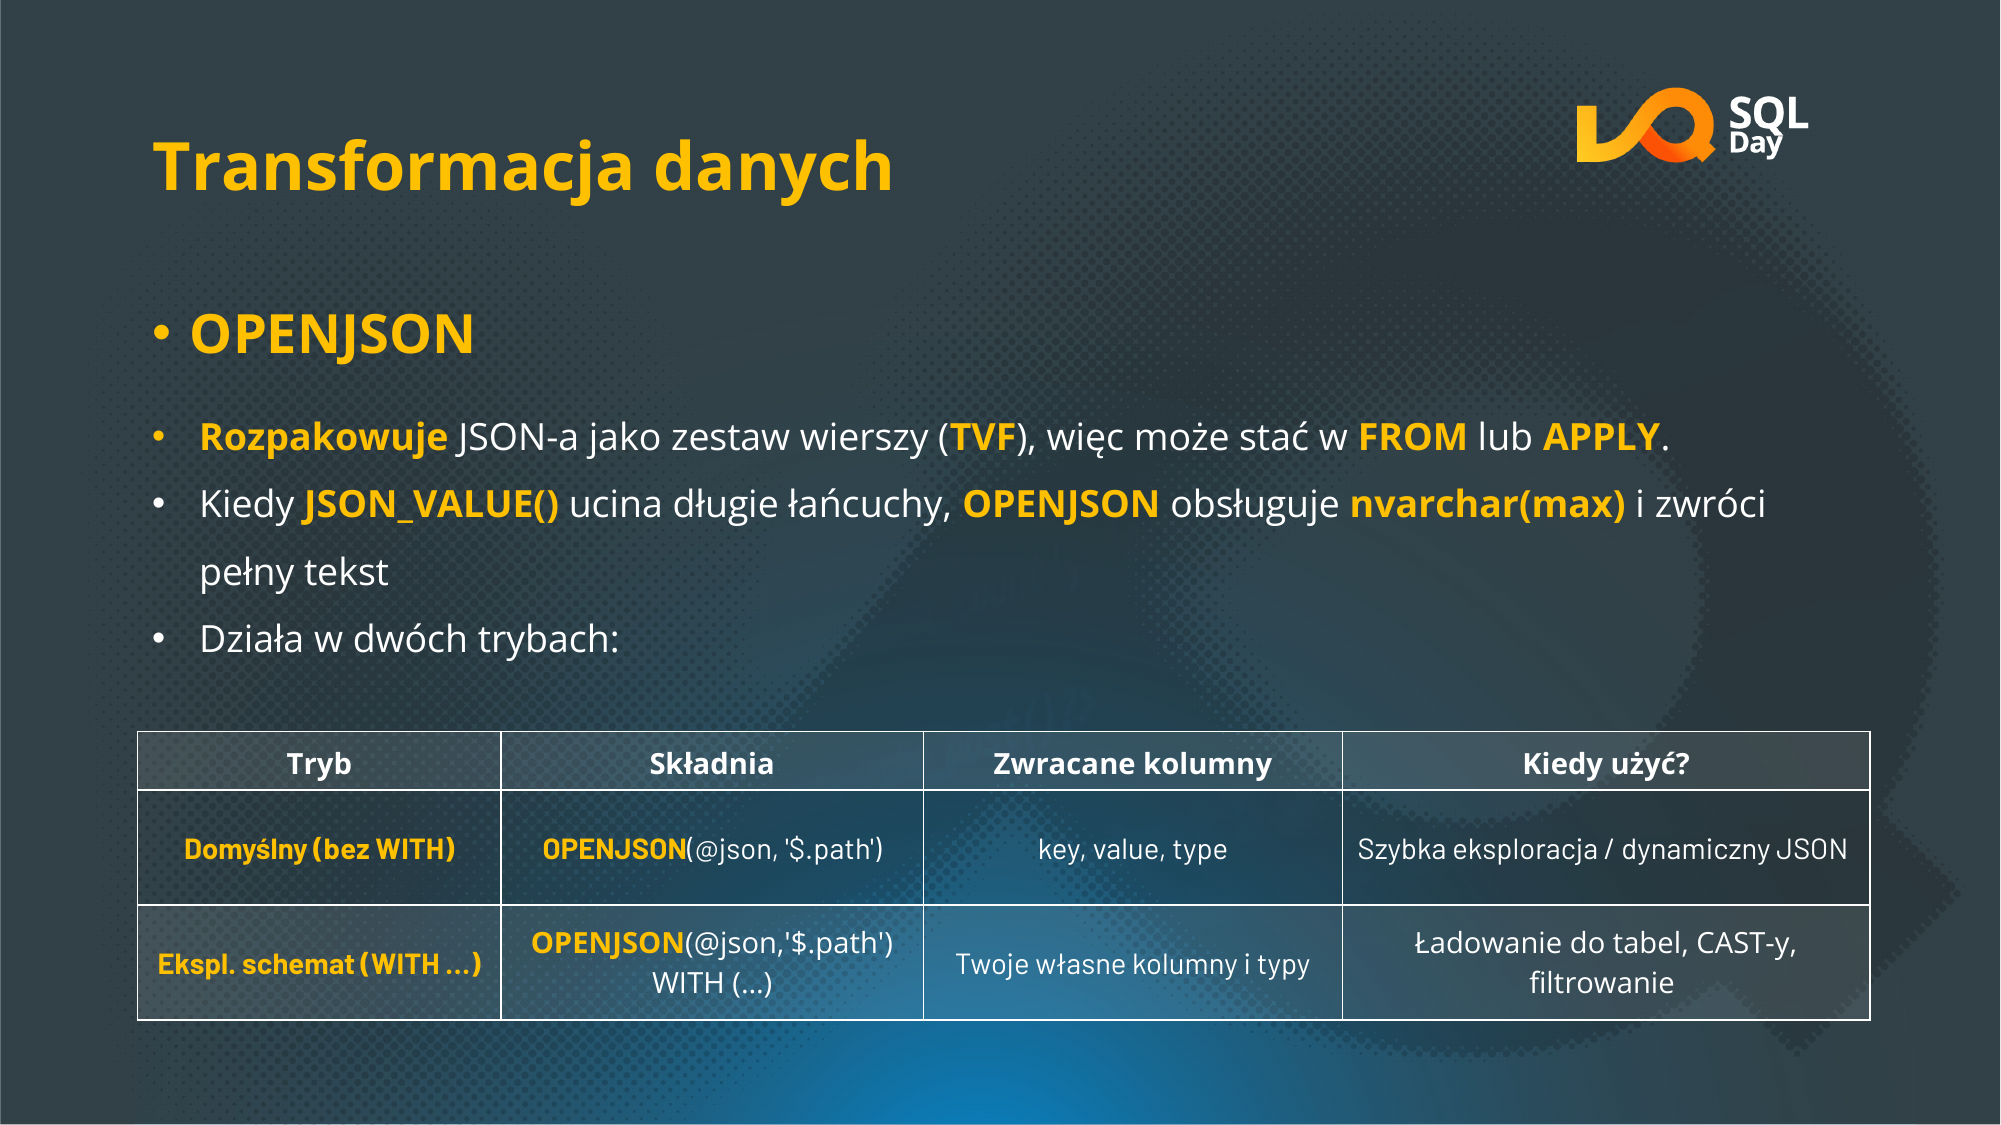

# Transformacja danych
OPENJSON
Rozpakowuje JSON-a jako zestaw wierszy (TVF), więc może stać w FROM lub APPLY.
Kiedy JSON_VALUE() ucina długie łańcuchy, OPENJSON obsługuje nvarchar(max) i zwróci pełny tekst
Działa w dwóch trybach:

| Tryb | Składnia | Zwracane kolumny | Kiedy użyć? |
| --- | --- | --- | --- |
| Domyślny (bez WITH) | OPENJSON(@json, '$.path') | key, value, type | Szybka eksploracja / dynamiczny JSON |
| Ekspl. schemat (WITH …) | OPENJSON(@json,'$.path') WITH (…) | Twoje własne kolumny i typy | Ładowanie do tabel, CAST-y, filtrowanie |